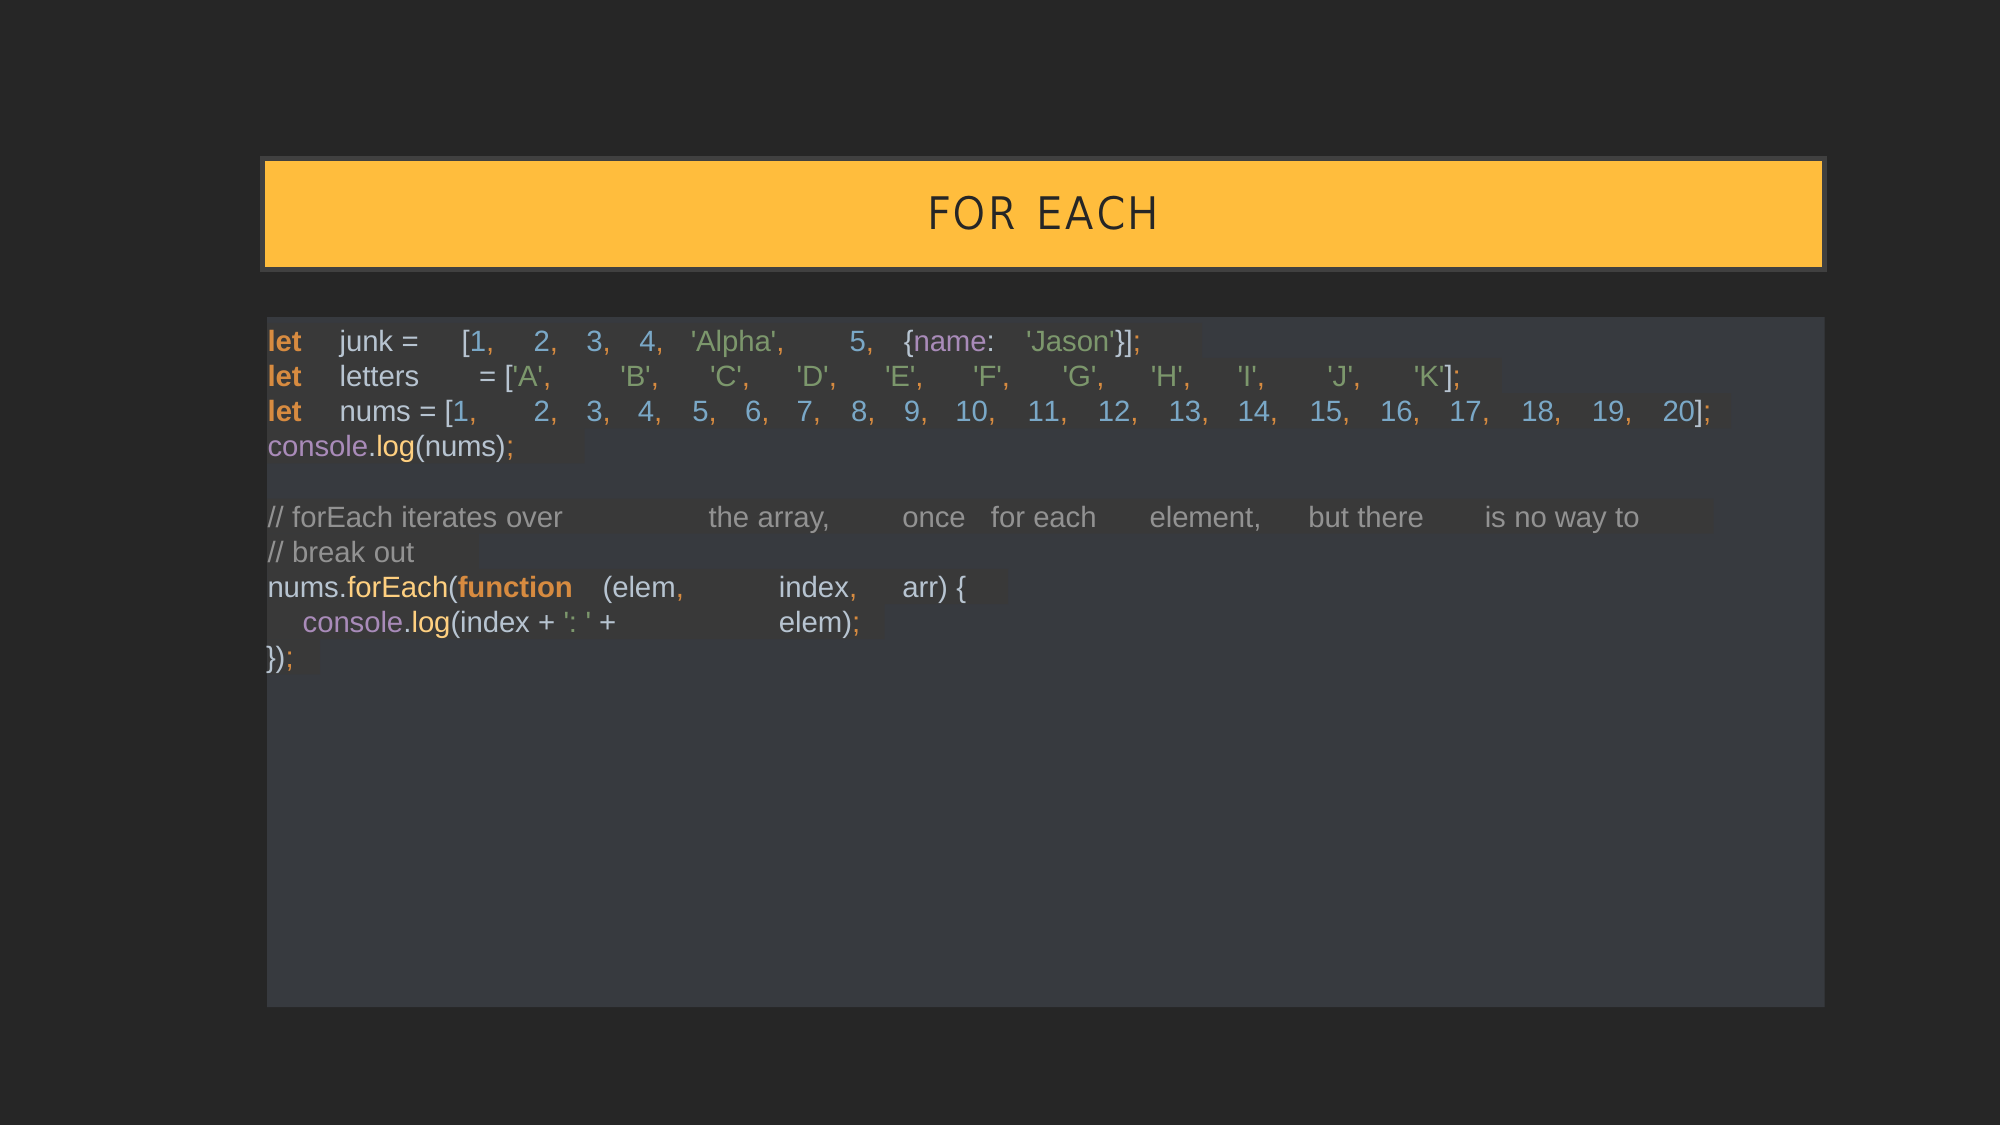

# FOR EACH

let	junk =
[1,	2,	3,	4,
'Alpha',
5,	{name:
'Jason'}];

let	letters
= ['A',
'B',	'C',
'D',
'E',
'F',	'G',	'H',
'I',	'J',
'K'];

4,	5,	6,
7,	8,	9,
10,	11,	12,	13,
14,	15,	16,
17,	18,	19,	20];
let	nums = [1,	2,	3,  console.log(nums);

// forEach iterates over
// break out
the array,
once
for each
element,
but there
is no way to

nums.forEach(function	(elem,  console.log(index + ': ' +
});
index,
arr) {

elem);